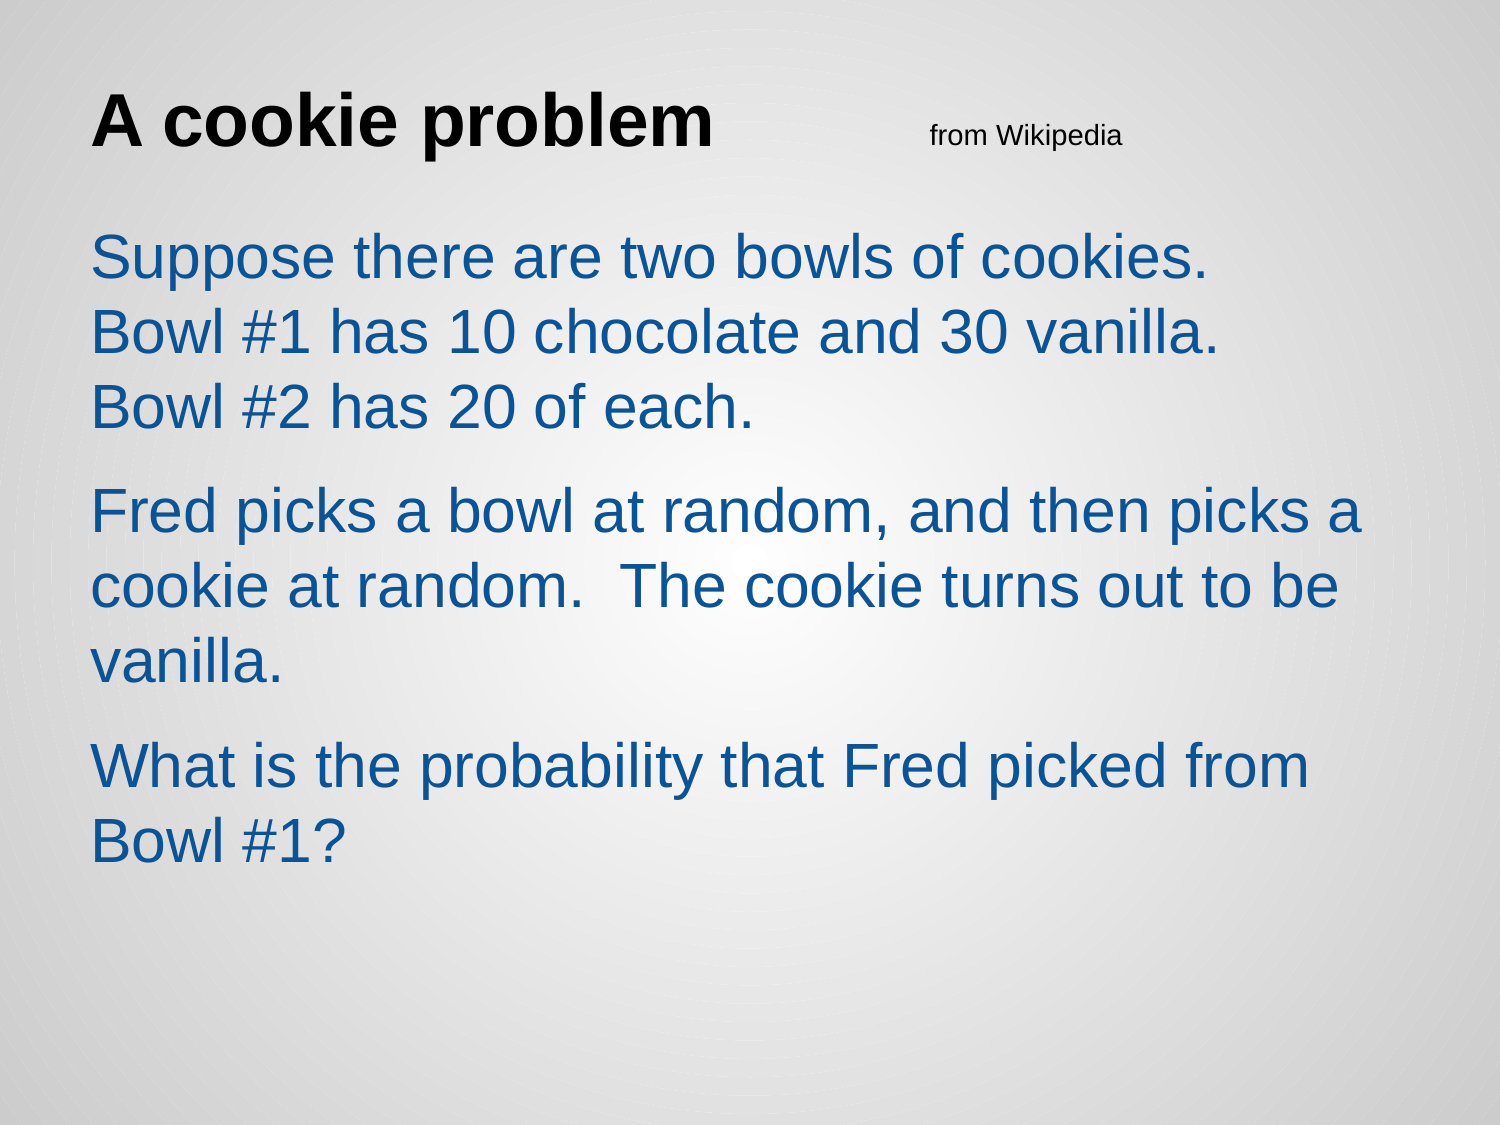

# A cookie problem
from Wikipedia
Suppose there are two bowls of cookies.
Bowl #1 has 10 chocolate and 30 vanilla.
Bowl #2 has 20 of each.

Fred picks a bowl at random, and then picks a cookie at random.  The cookie turns out to be vanilla.

What is the probability that Fred picked from Bowl #1?